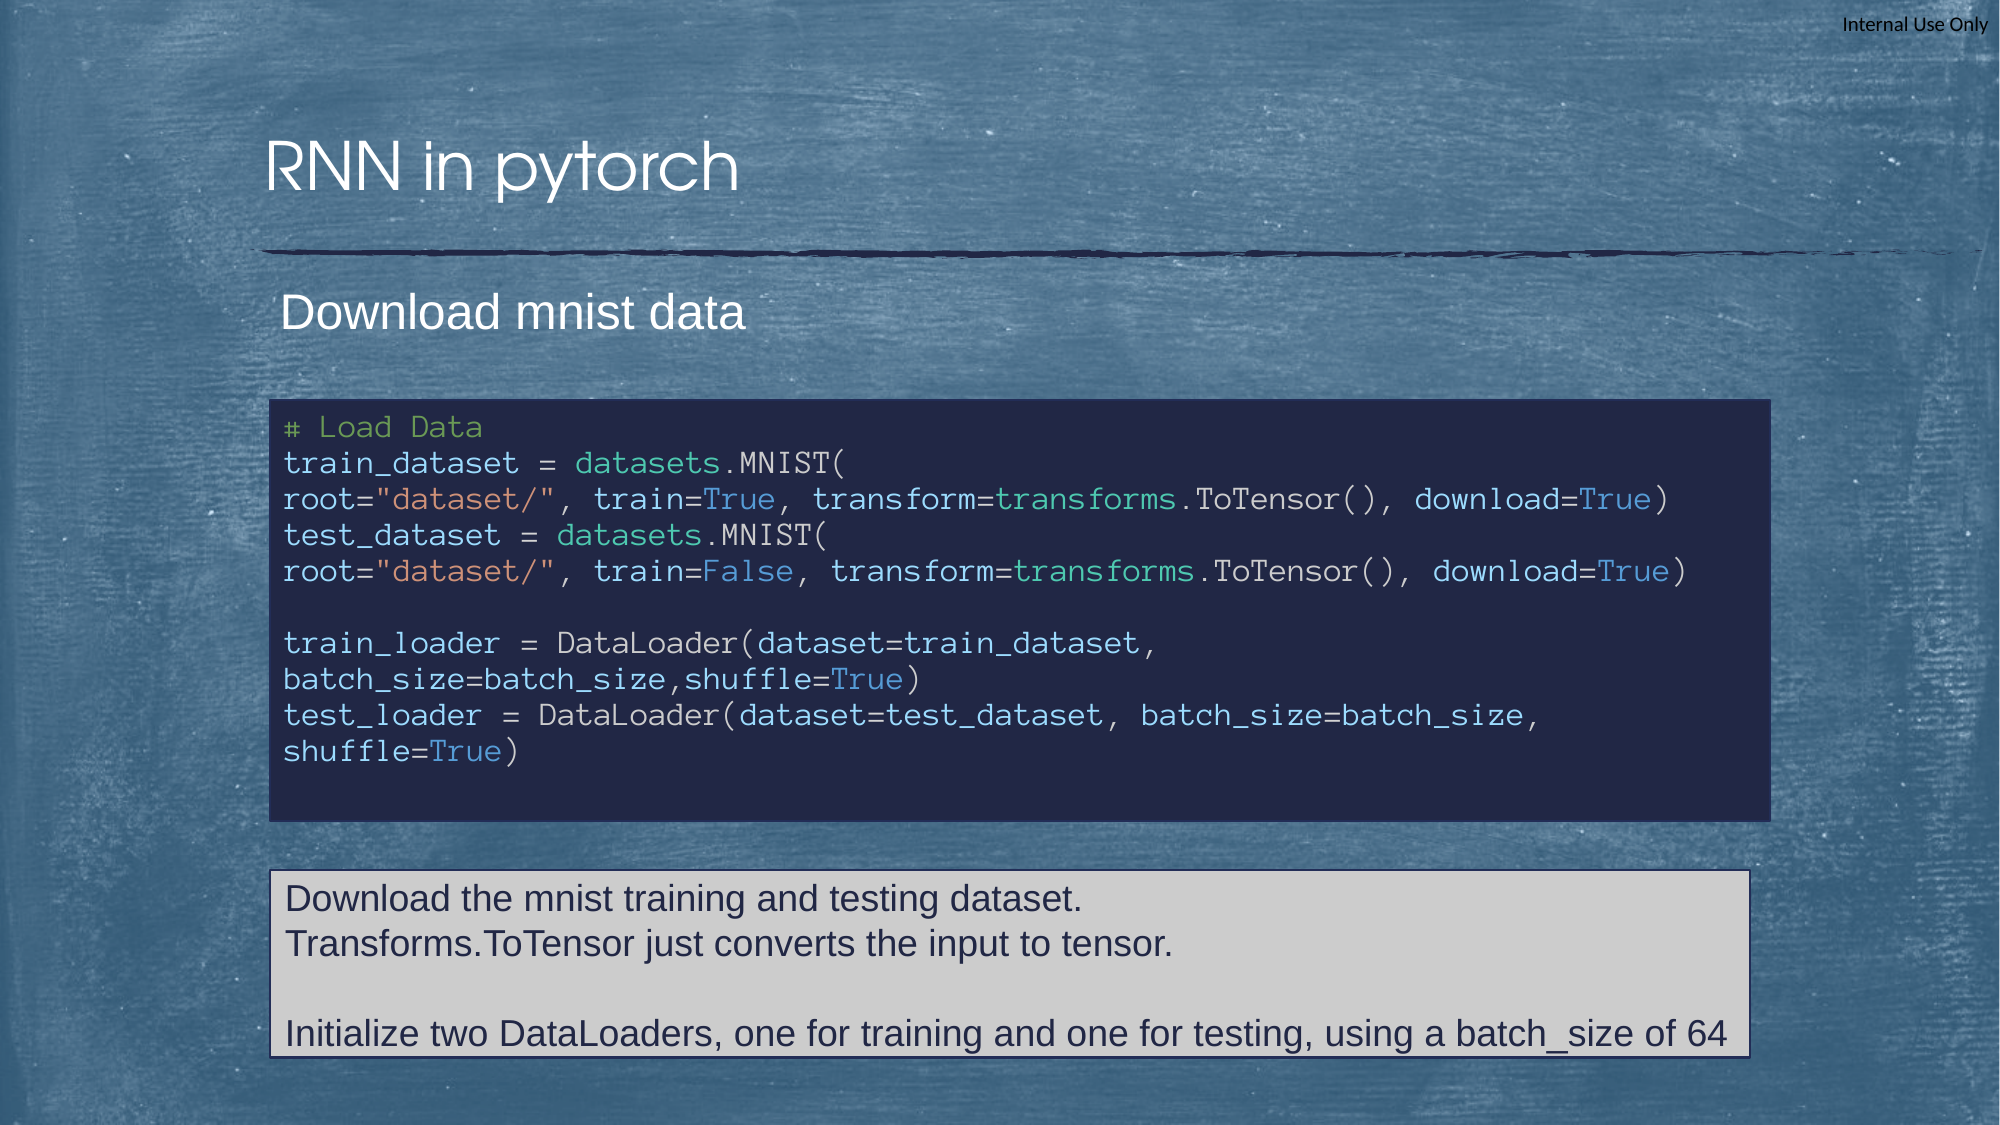

# RNN in pytorch

Download mnist data

# Load Data
train_dataset = datasets.MNIST(
root="dataset/", train=True, transform=transforms.ToTensor(), download=True)
test_dataset = datasets.MNIST(
root="dataset/", train=False, transform=transforms.ToTensor(), download=True)
train_loader = DataLoader(dataset=train_dataset, batch_size=batch_size,shuffle=True)
test_loader = DataLoader(dataset=test_dataset, batch_size=batch_size, shuffle=True)

Download the mnist training and testing dataset.
Transforms.ToTensor just converts the input to tensor.
Initialize two DataLoaders, one for training and one for testing, using a batch_size of 64